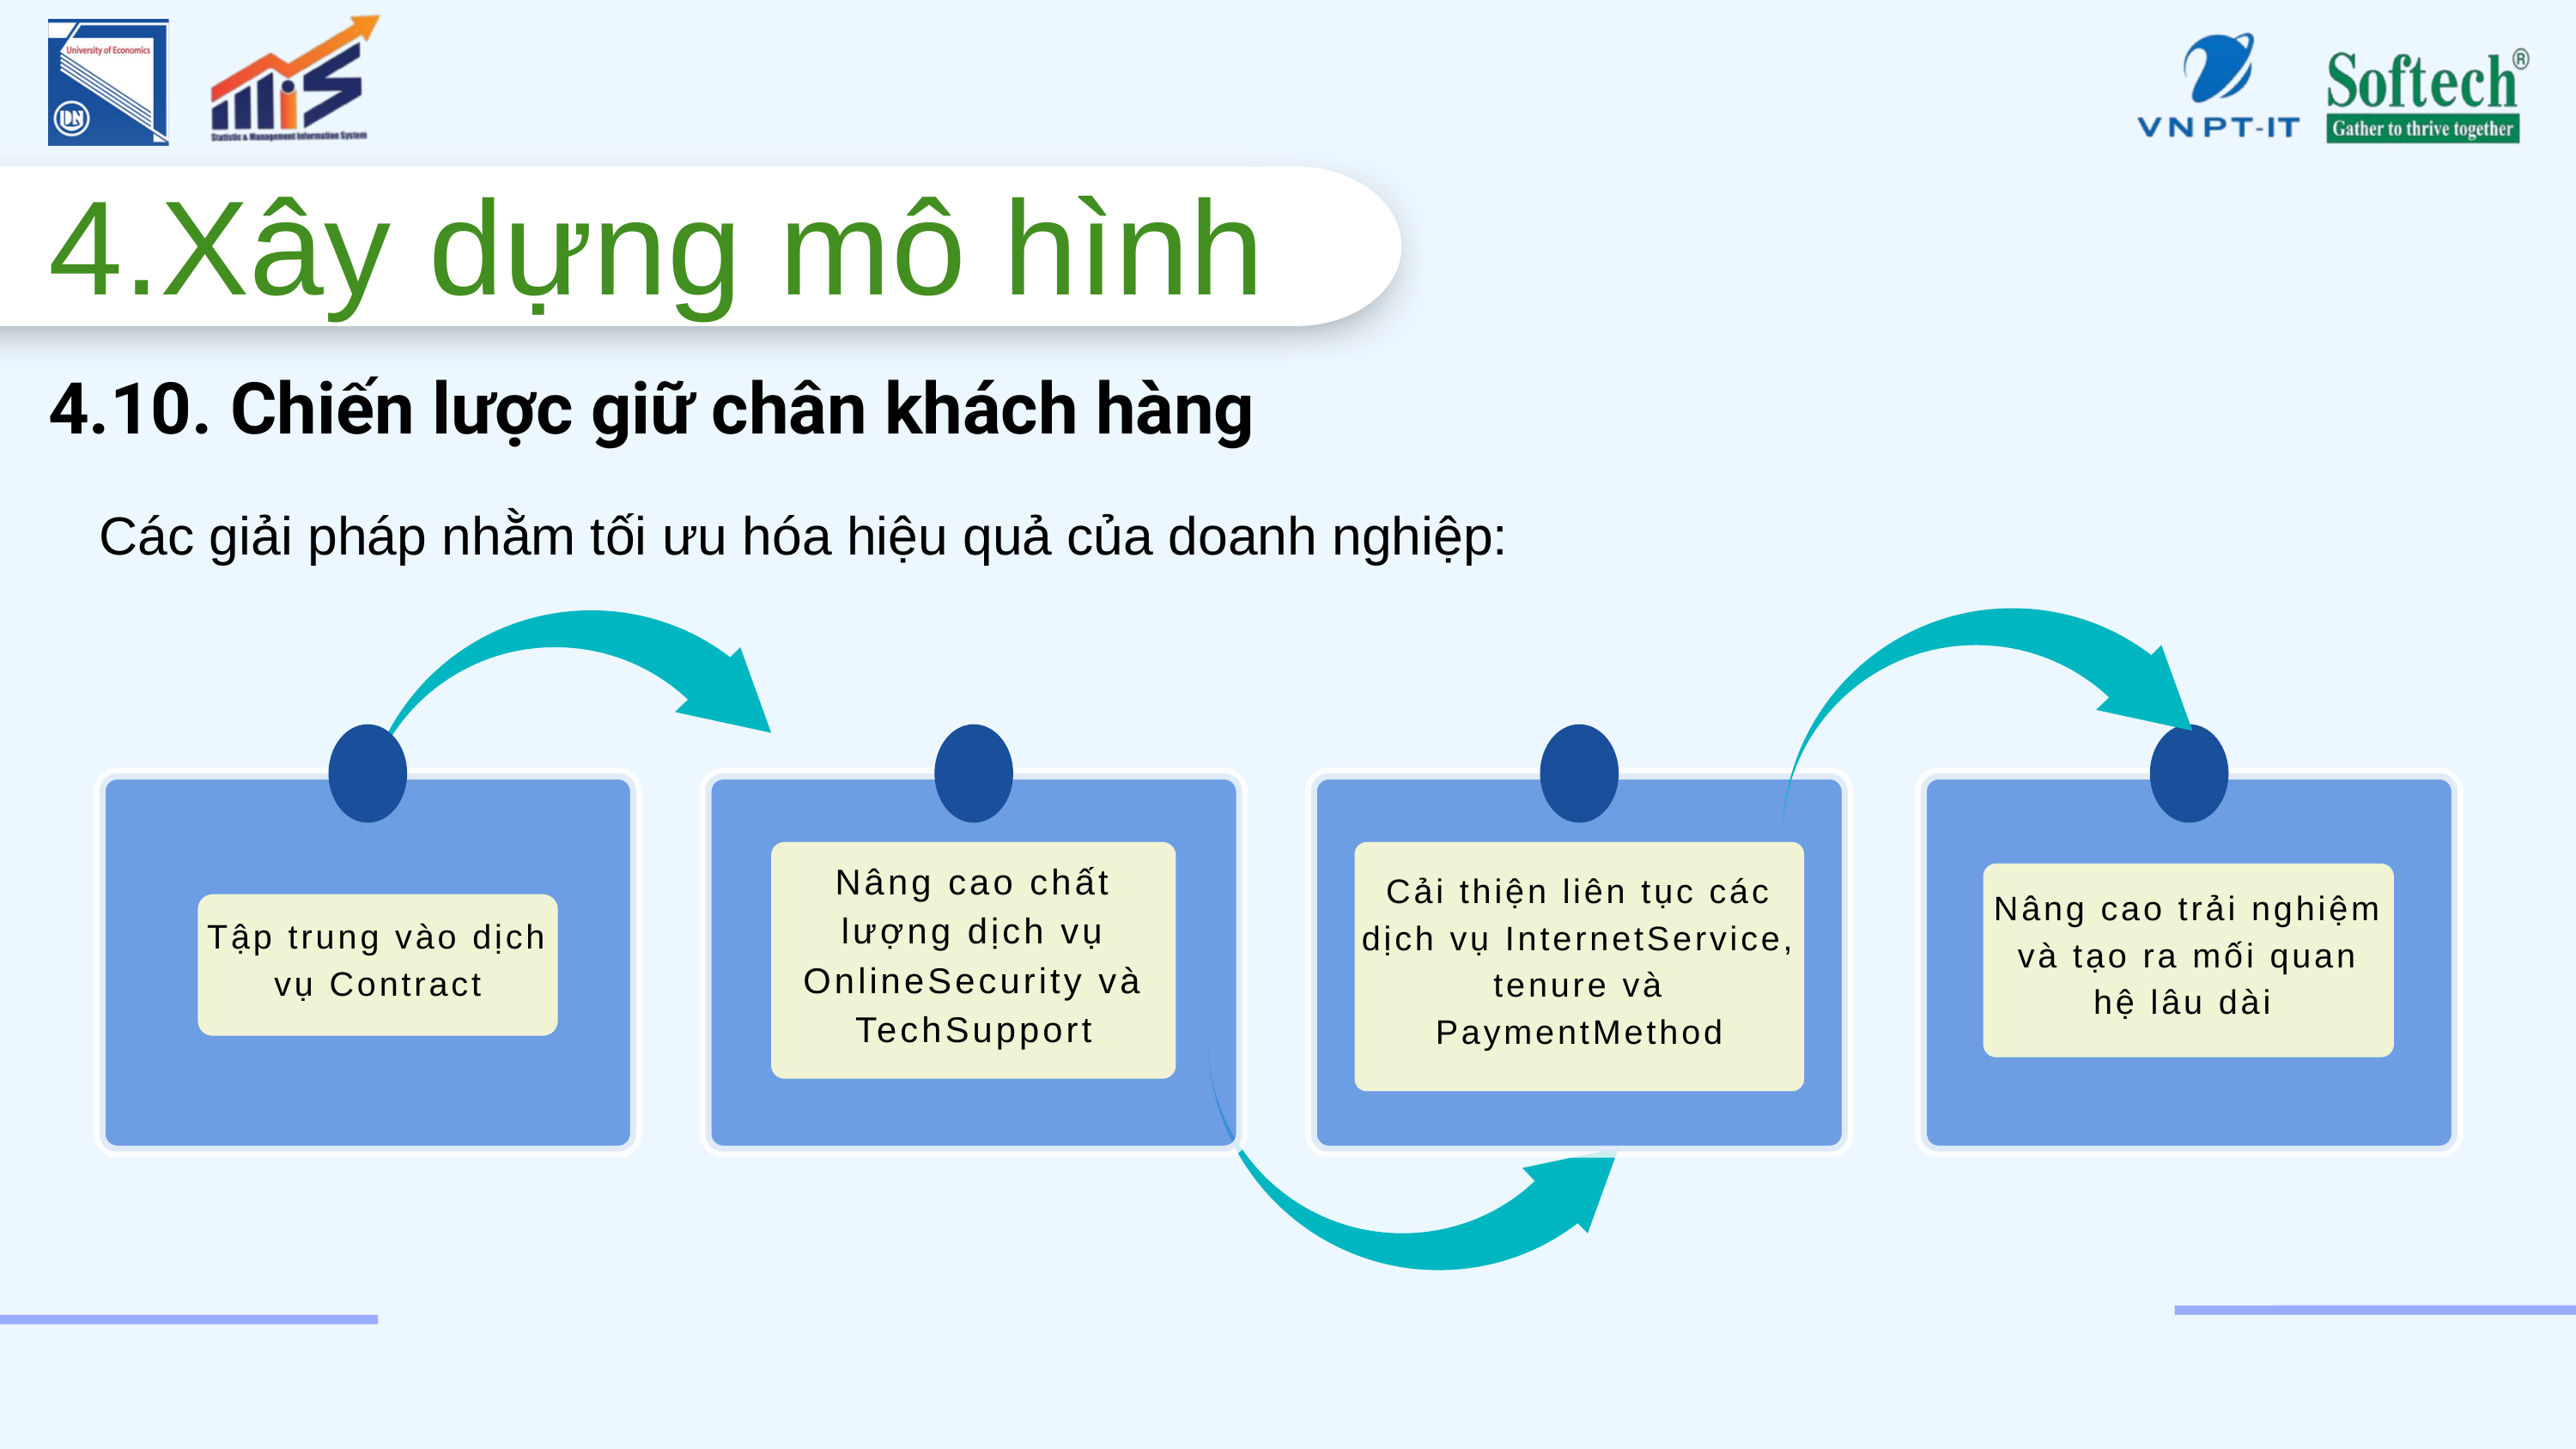

4.Xây dựng mô hình
4.10. Chiến lược giữ chân khách hàng
Các giải pháp nhằm tối ưu hóa hiệu quả của doanh nghiệp:

Nâng cao chất lượng dịch vụ OnlineSecurity và TechSupport

Cải thiện liên tục các dịch vụ InternetService, tenure và PaymentMethod

Nâng cao trải nghiệm và tạo ra mối quan hệ lâu dài

Tập trung vào dịch vụ Contract